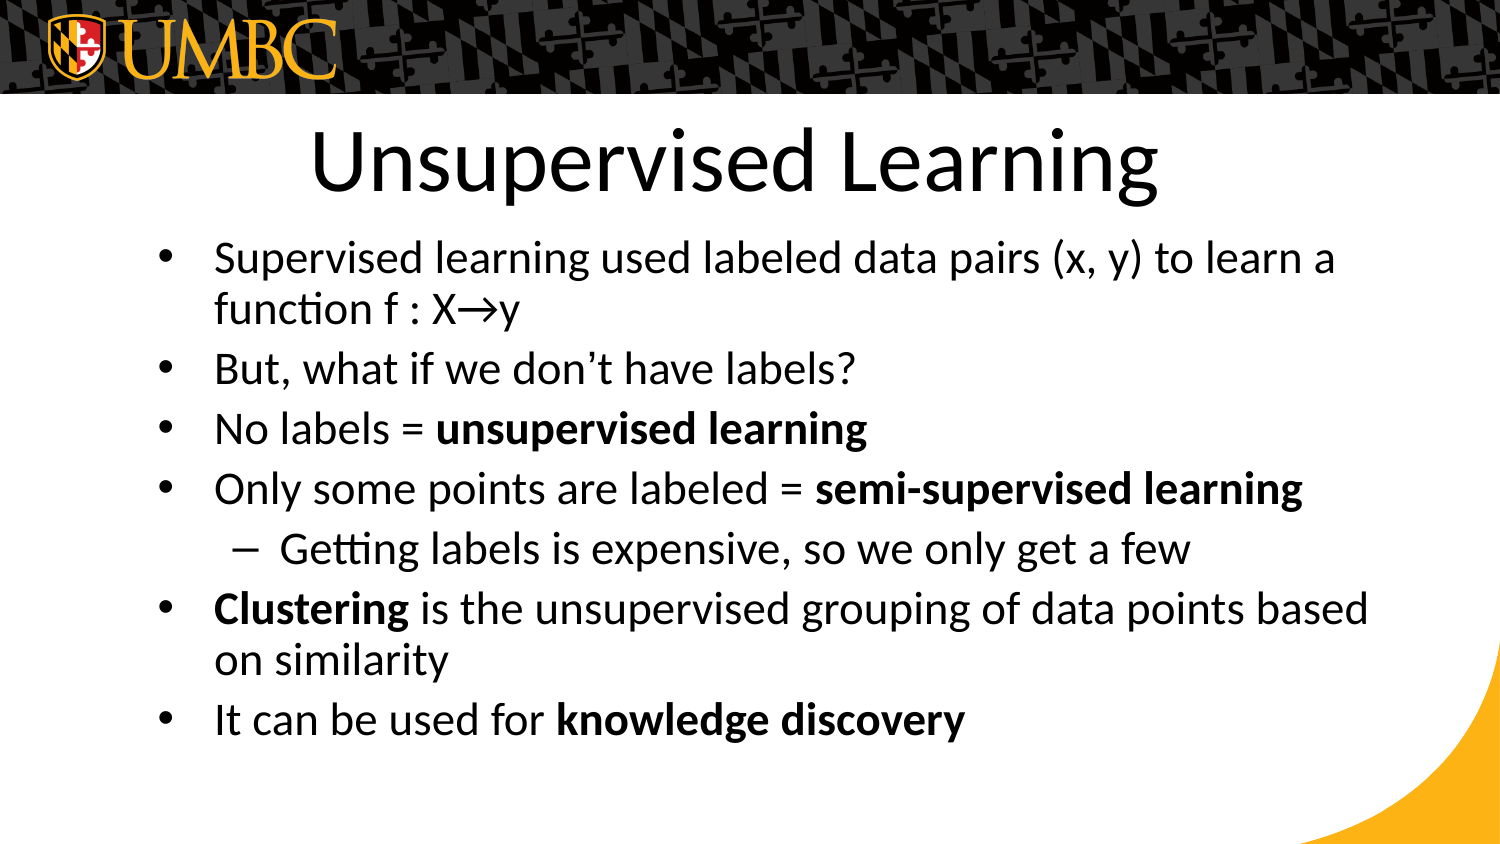

# Unsupervised Learning
Supervised learning used labeled data pairs (x, y) to learn a function f : X→y
But, what if we don’t have labels?
No labels = unsupervised learning
Only some points are labeled = semi-supervised learning
Getting labels is expensive, so we only get a few
Clustering is the unsupervised grouping of data points based on similarity
It can be used for knowledge discovery